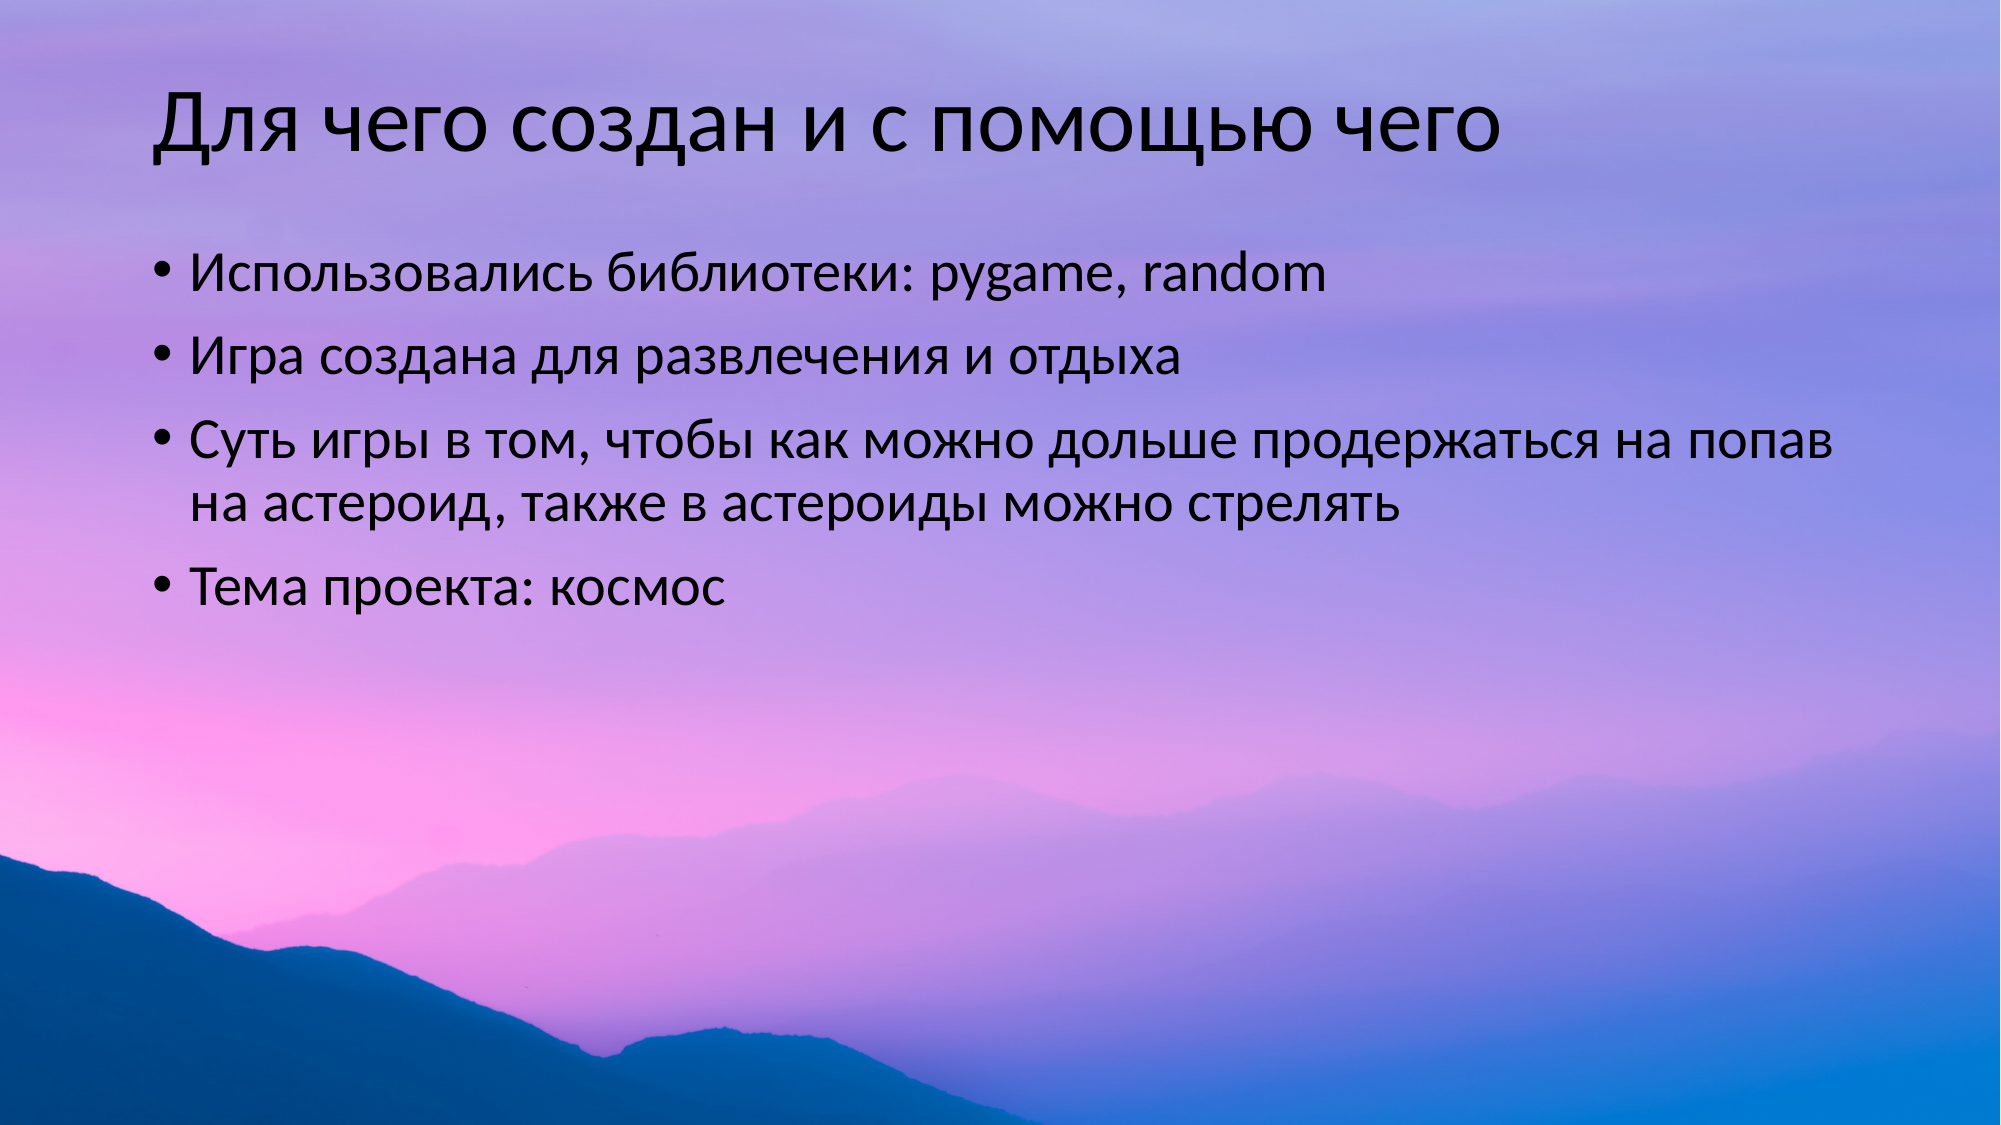

# Для чего создан и с помощью чего
Использовались библиотеки: pygame, random
Игра создана для развлечения и отдыха
Суть игры в том, чтобы как можно дольше продержаться на попав на астероид, также в астероиды можно стрелять
Тема проекта: космос